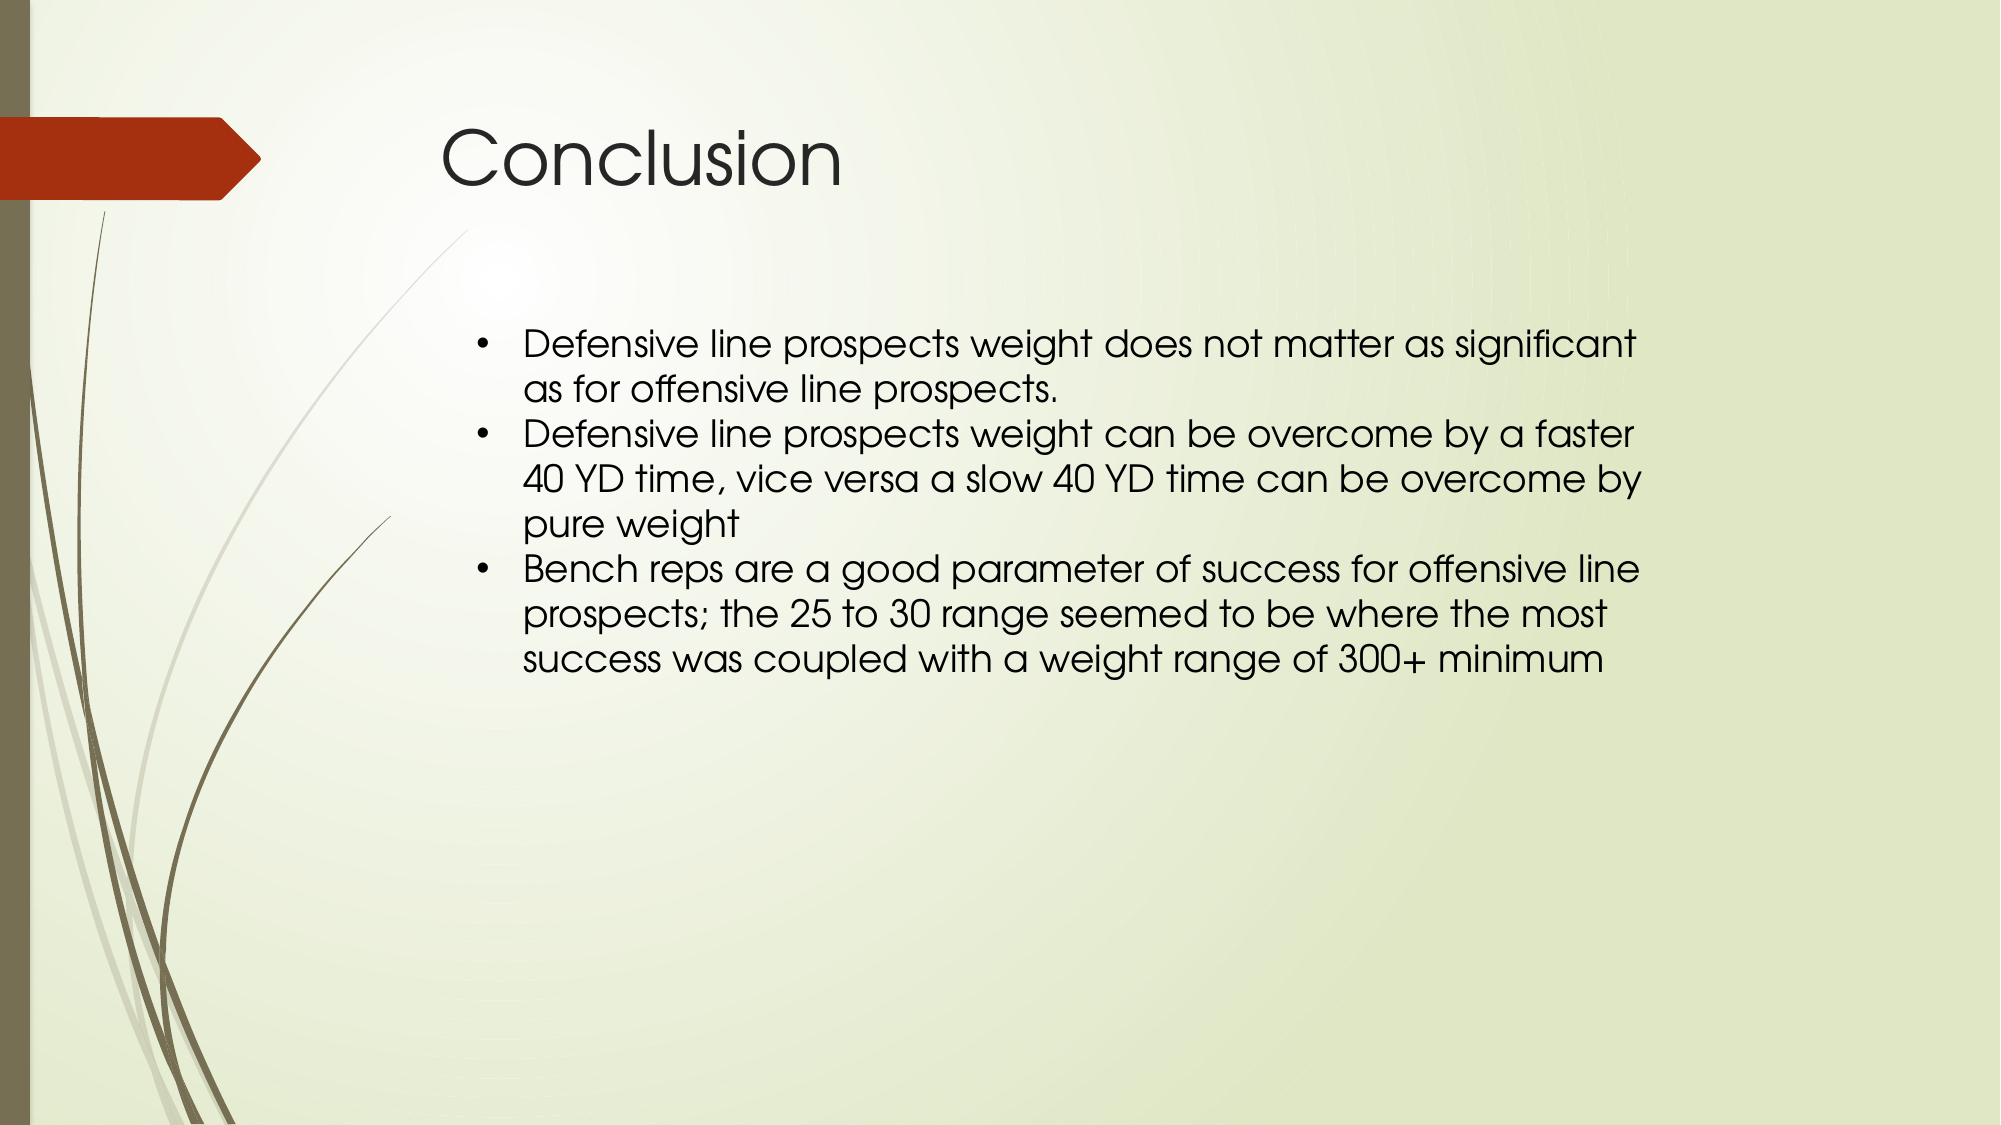

# Conclusion
Defensive line prospects weight does not matter as significant as for offensive line prospects.
Defensive line prospects weight can be overcome by a faster 40 YD time, vice versa a slow 40 YD time can be overcome by pure weight
Bench reps are a good parameter of success for offensive line prospects; the 25 to 30 range seemed to be where the most success was coupled with a weight range of 300+ minimum